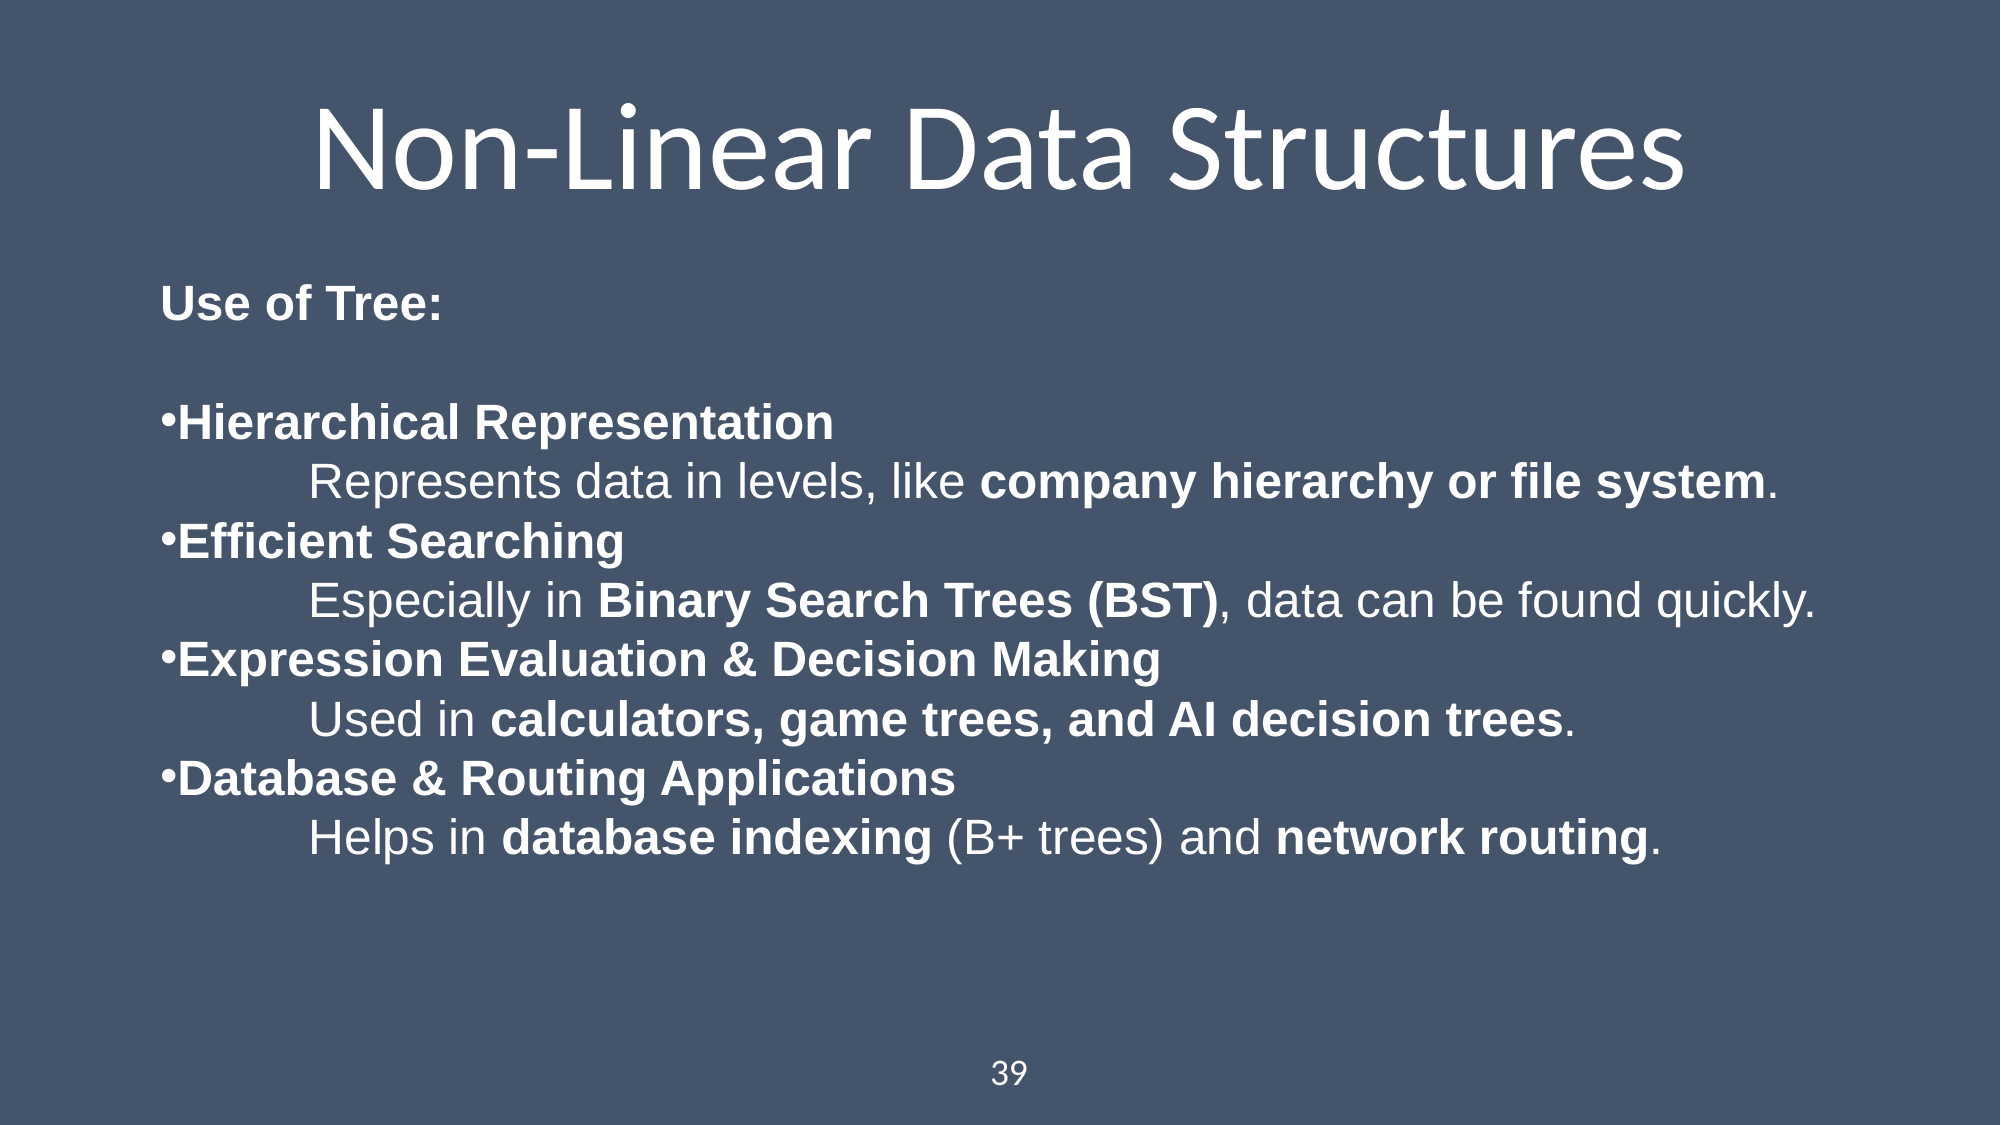

# Non-Linear Data Structures
Use of Tree:

Hierarchical Representation
	Represents data in levels, like company hierarchy or file system.
Efficient Searching
	Especially in Binary Search Trees (BST), data can be found quickly.
Expression Evaluation & Decision Making
	Used in calculators, game trees, and AI decision trees.
Database & Routing Applications
	Helps in database indexing (B+ trees) and network routing.

39